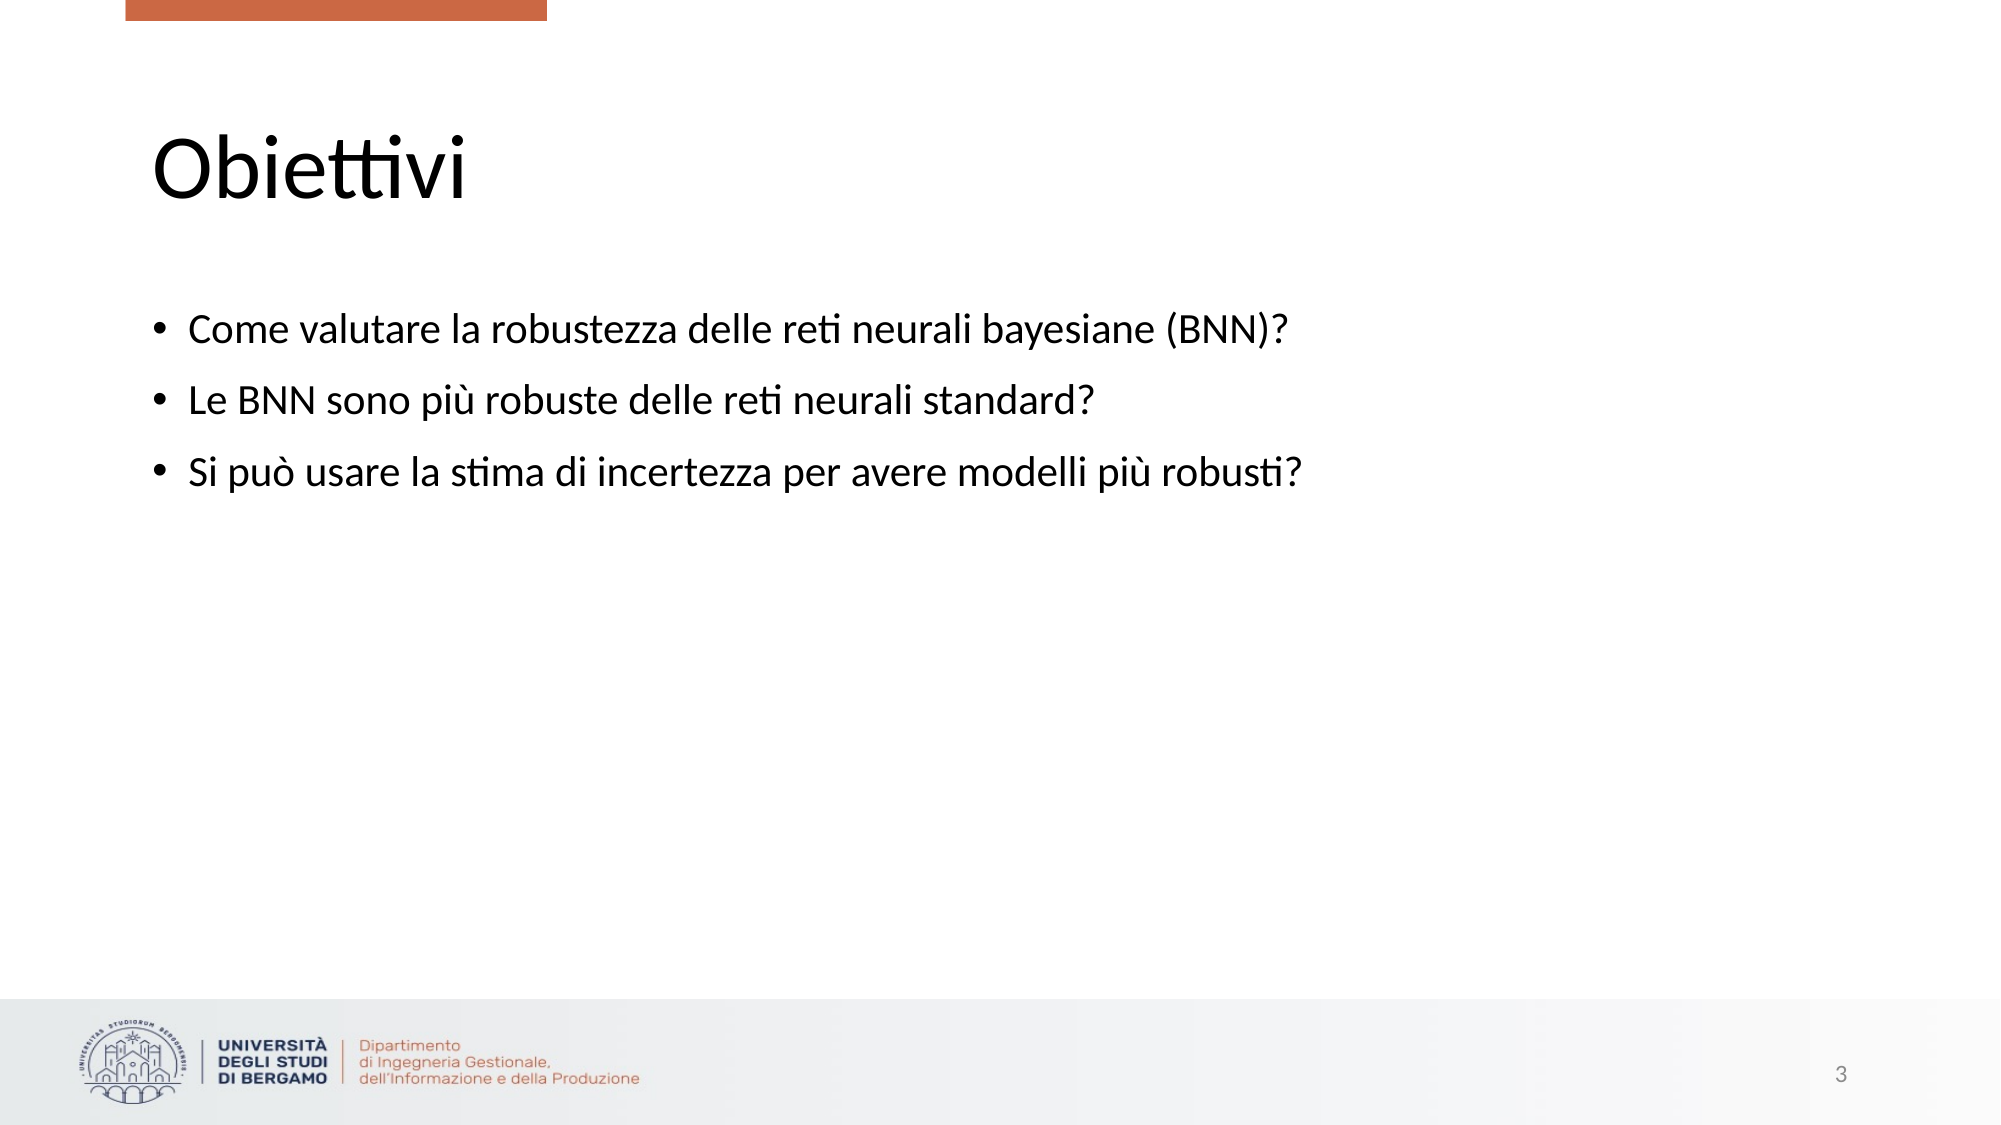

# Obiettivi
Come valutare la robustezza delle reti neurali bayesiane (BNN)?
Le BNN sono più robuste delle reti neurali standard?
Si può usare la stima di incertezza per avere modelli più robusti?
3